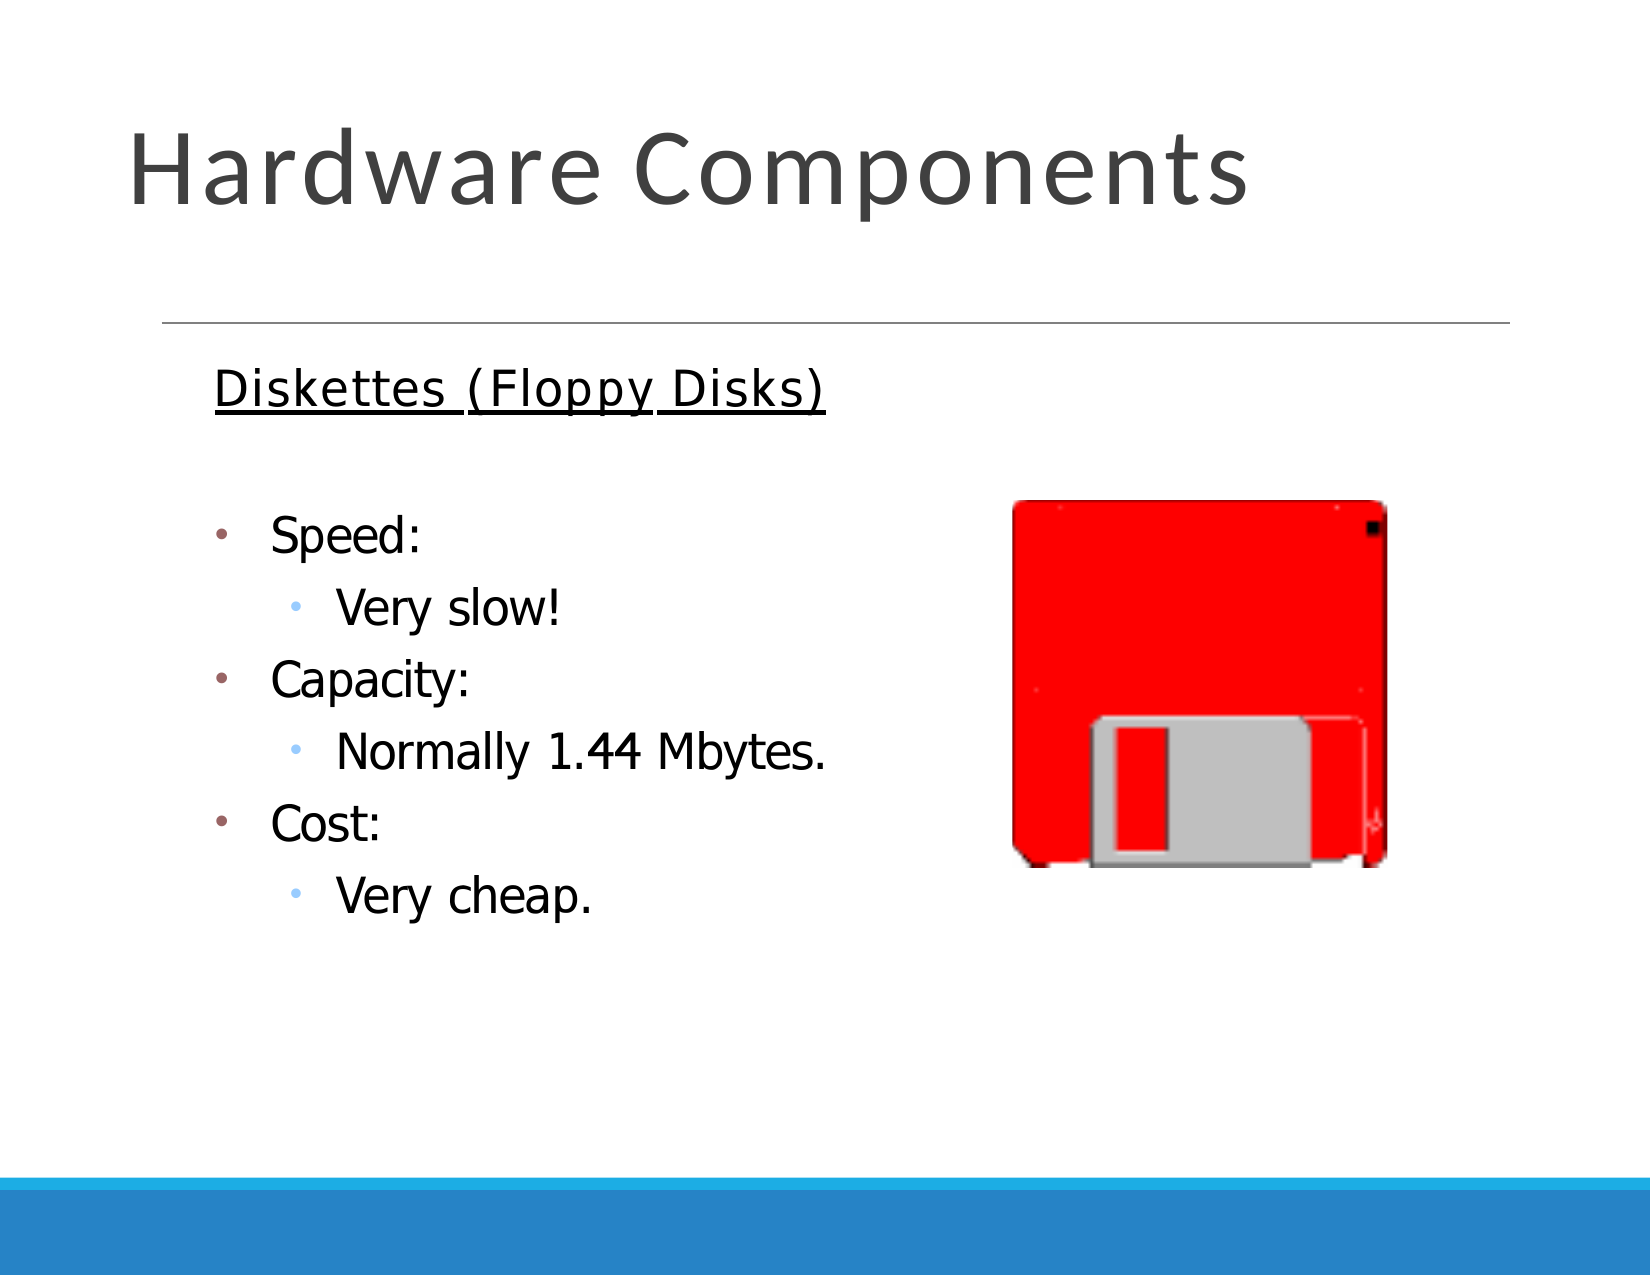

# Hardware Components
Diskettes (Floppy Disks)

Speed:
Very slow!
Capacity:
Normally 1.44 Mbytes.
Cost:
Very cheap.